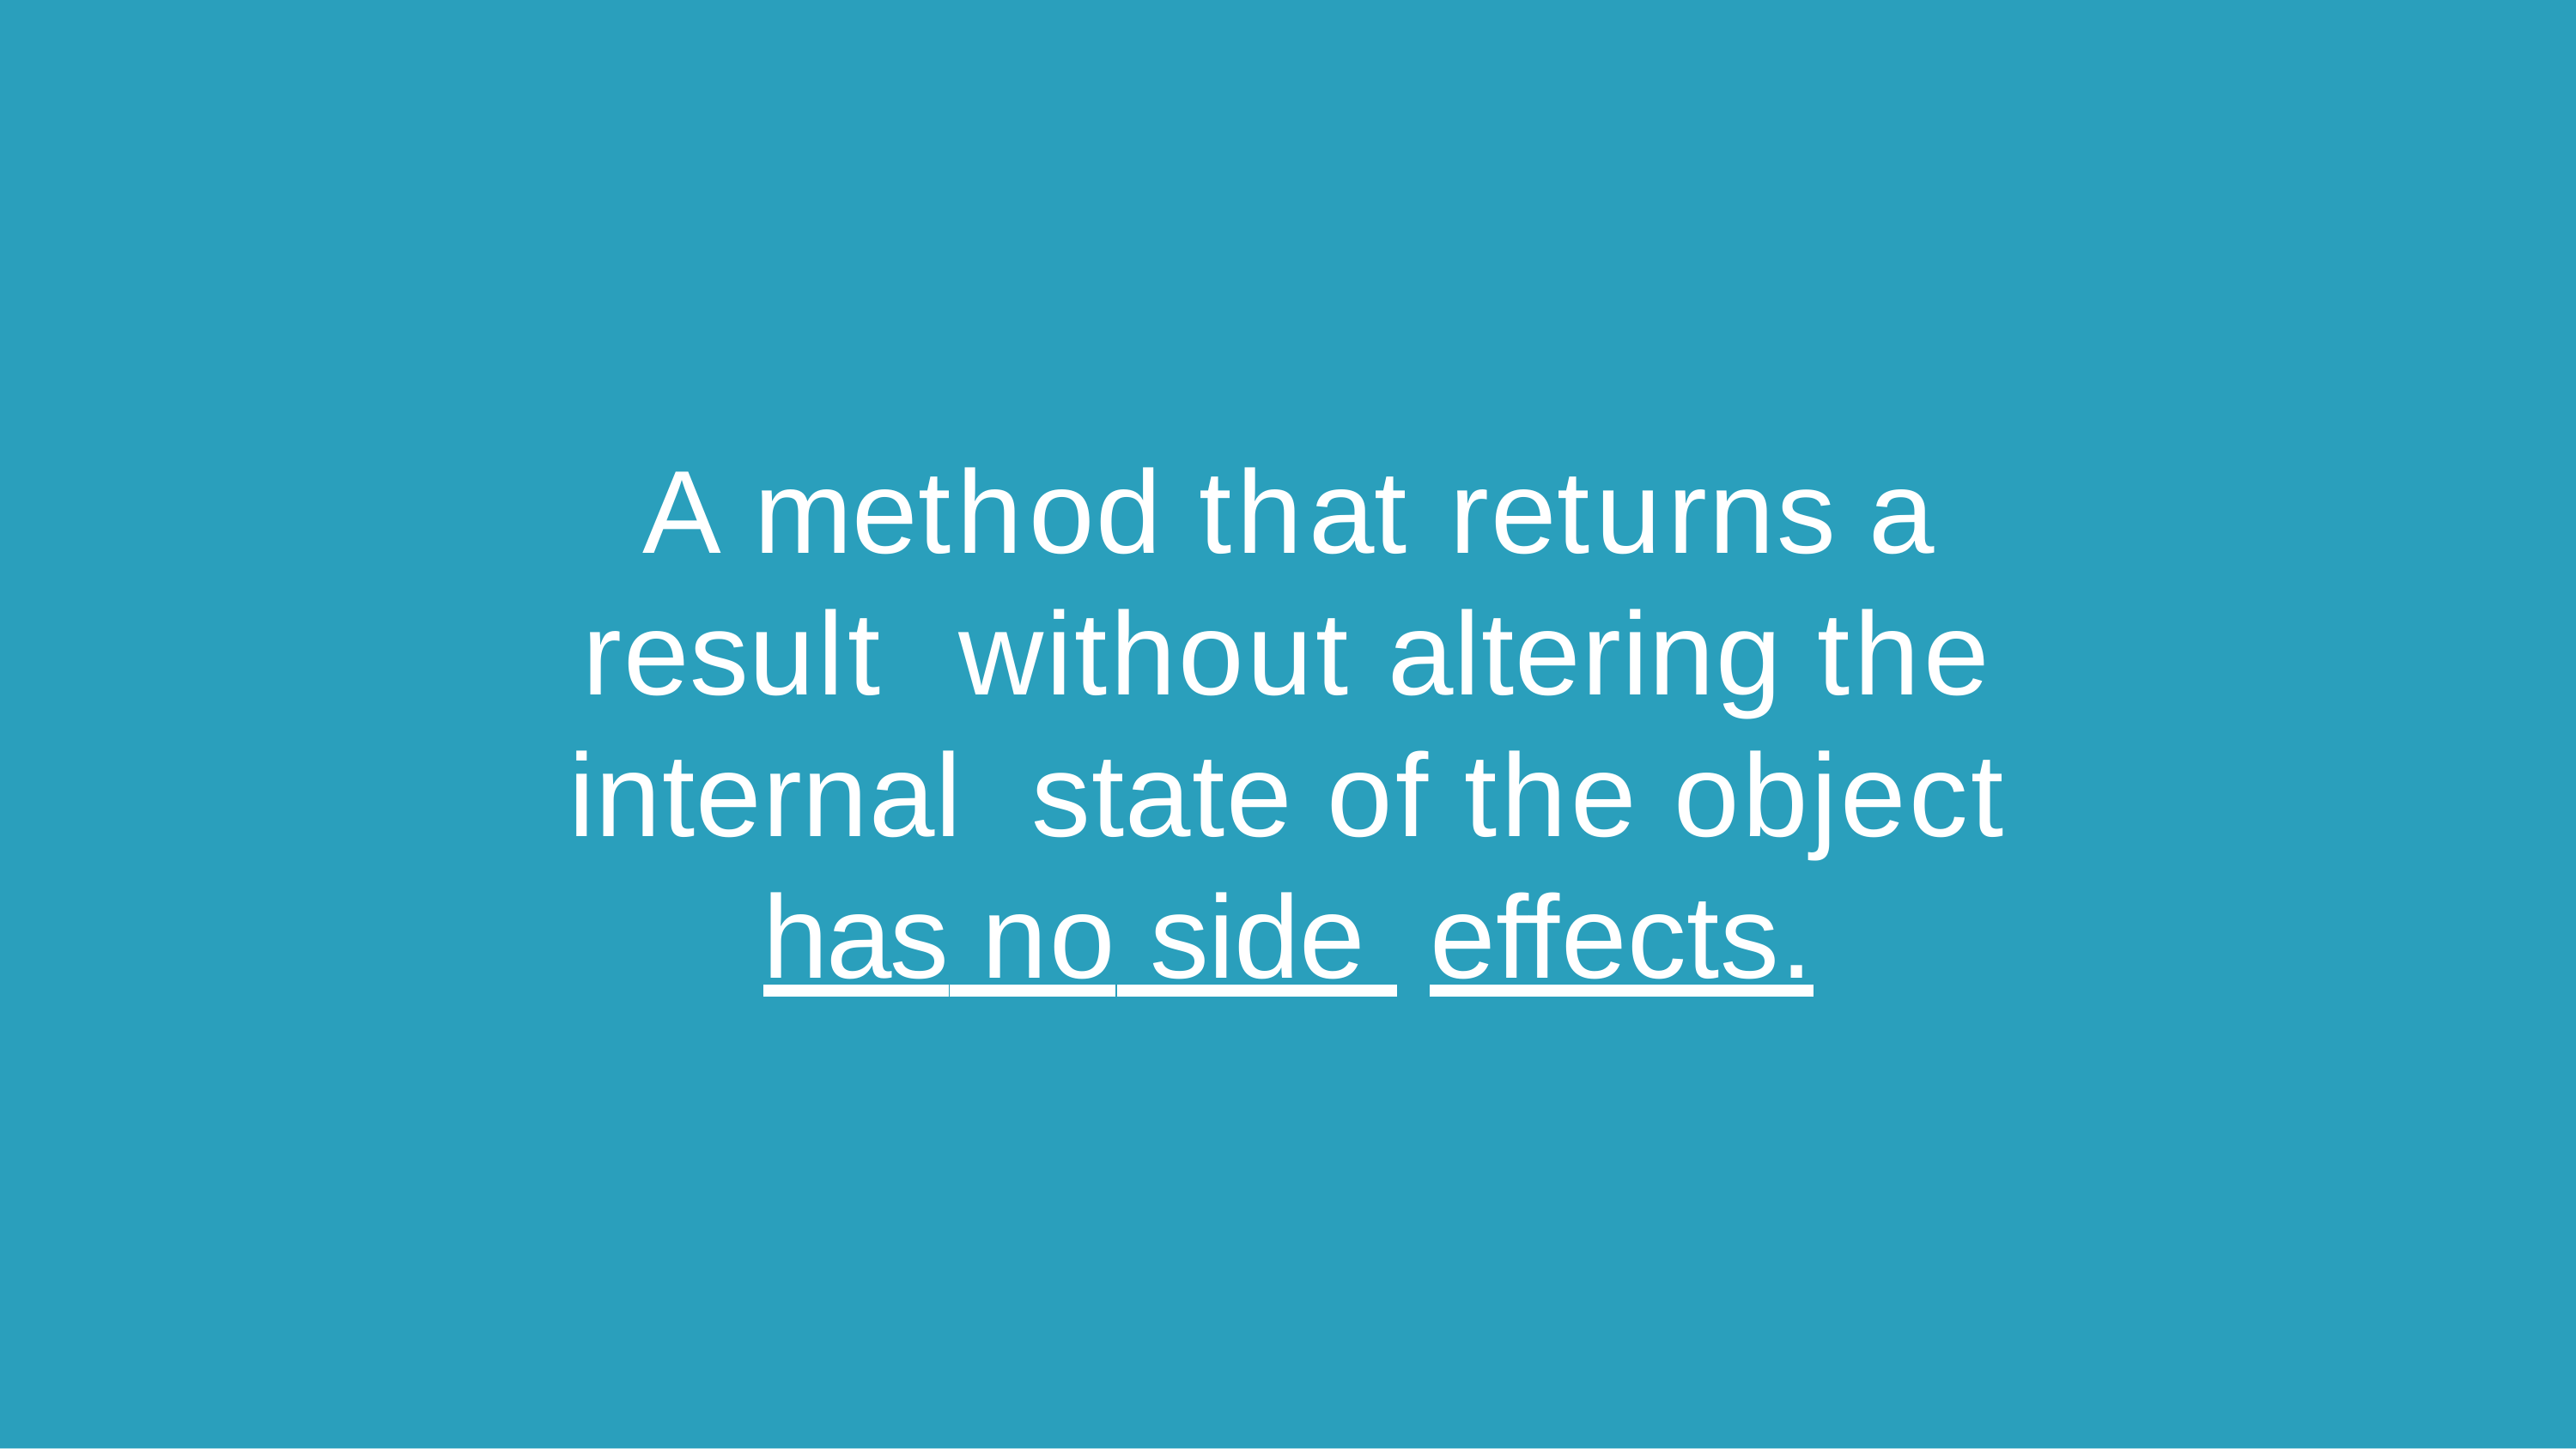

A method that returns a result  without altering the internal  state of the object has no side  effects.
18